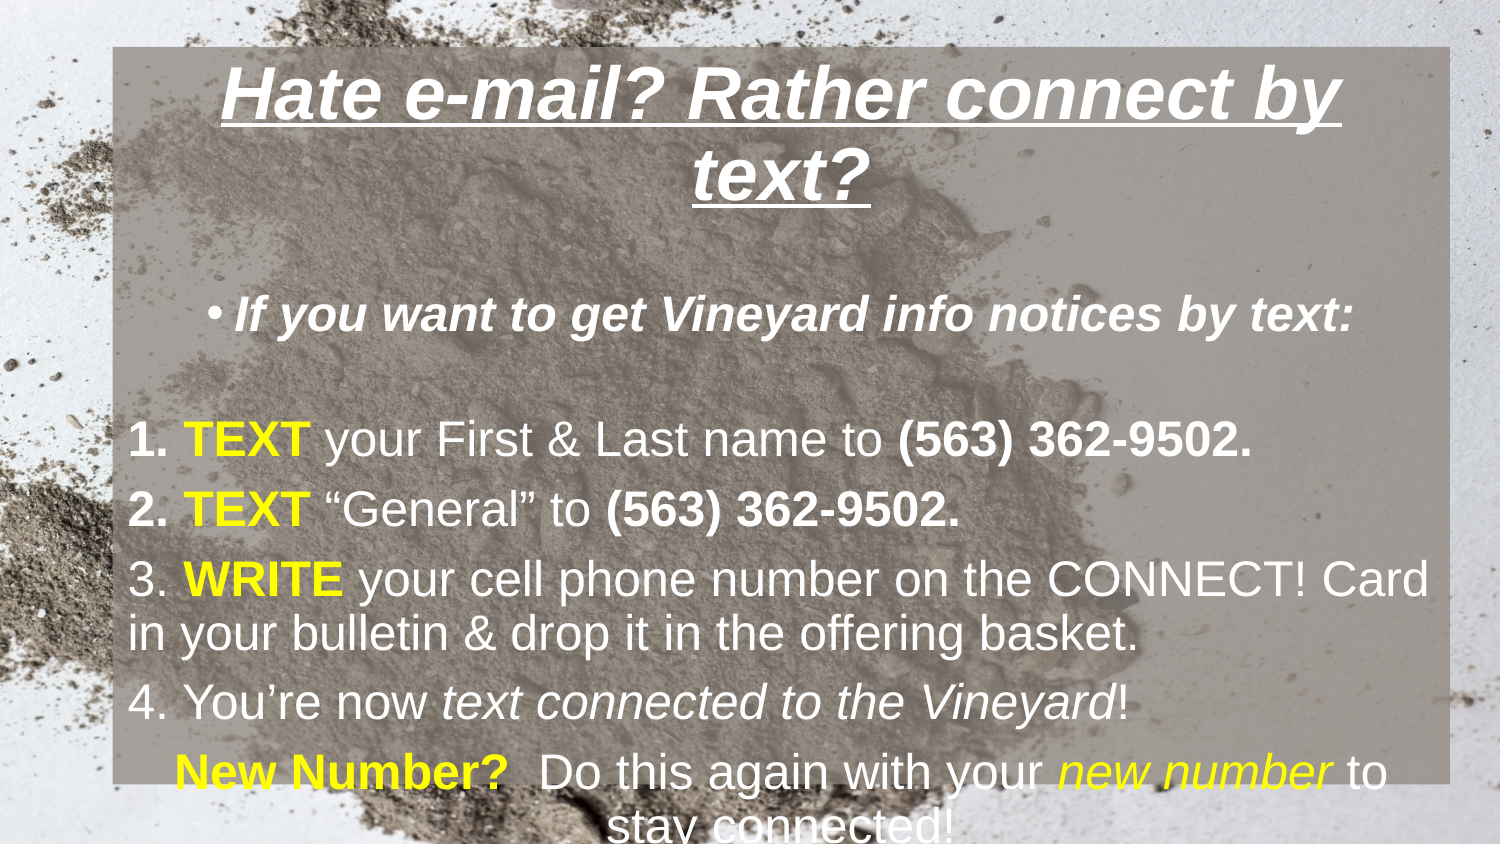

Hate e-mail? Rather connect by text?

If you want to get Vineyard info notices by text:

1. TEXT your First & Last name to (563) 362-9502.
2. TEXT “General” to (563) 362-9502.
3. WRITE your cell phone number on the CONNECT! Card in your bulletin & drop it in the offering basket.
4. You’re now text connected to the Vineyard!
New Number?  Do this again with your new number to stay connected!